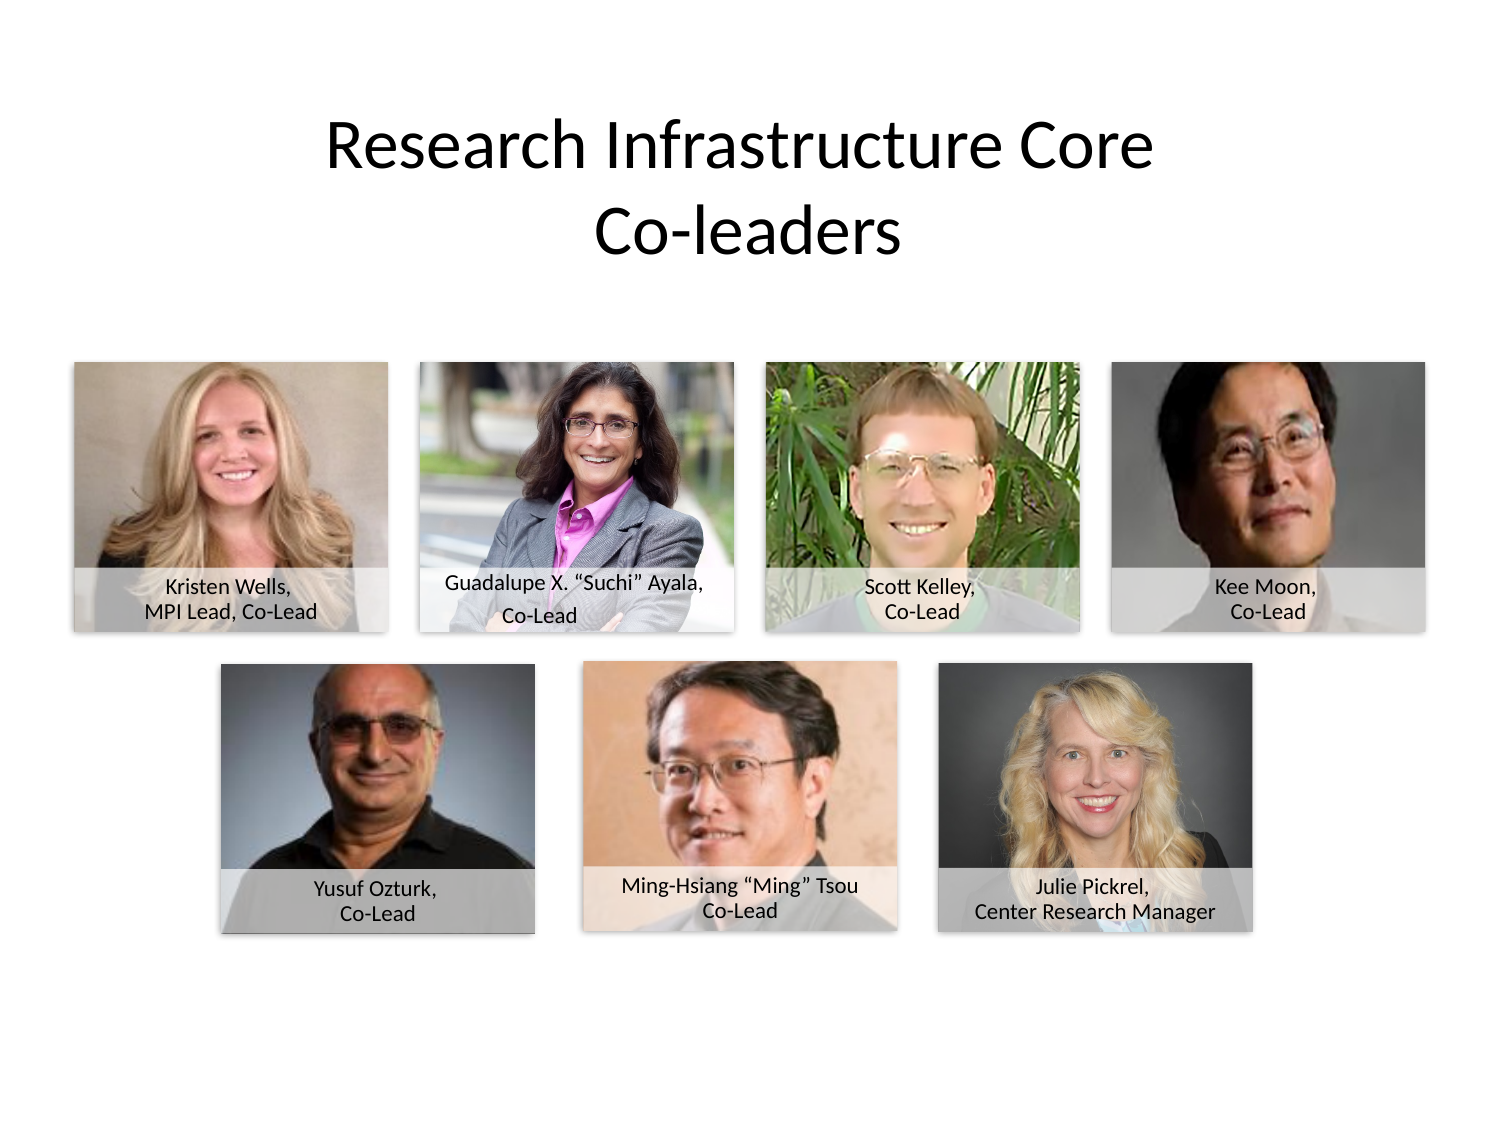

# Research Infrastructure Core Co-leaders
Kristen Wells,
MPI Lead, Co-Lead
Guadalupe X. “Suchi” Ayala,
Co-Lead
Scott Kelley,
Co-Lead
Kee Moon,
Co-Lead
Ming-Hsiang “Ming” Tsou
Co-Lead
Yusuf Ozturk,
Co-Lead
Julie Pickrel,
Center Research Manager